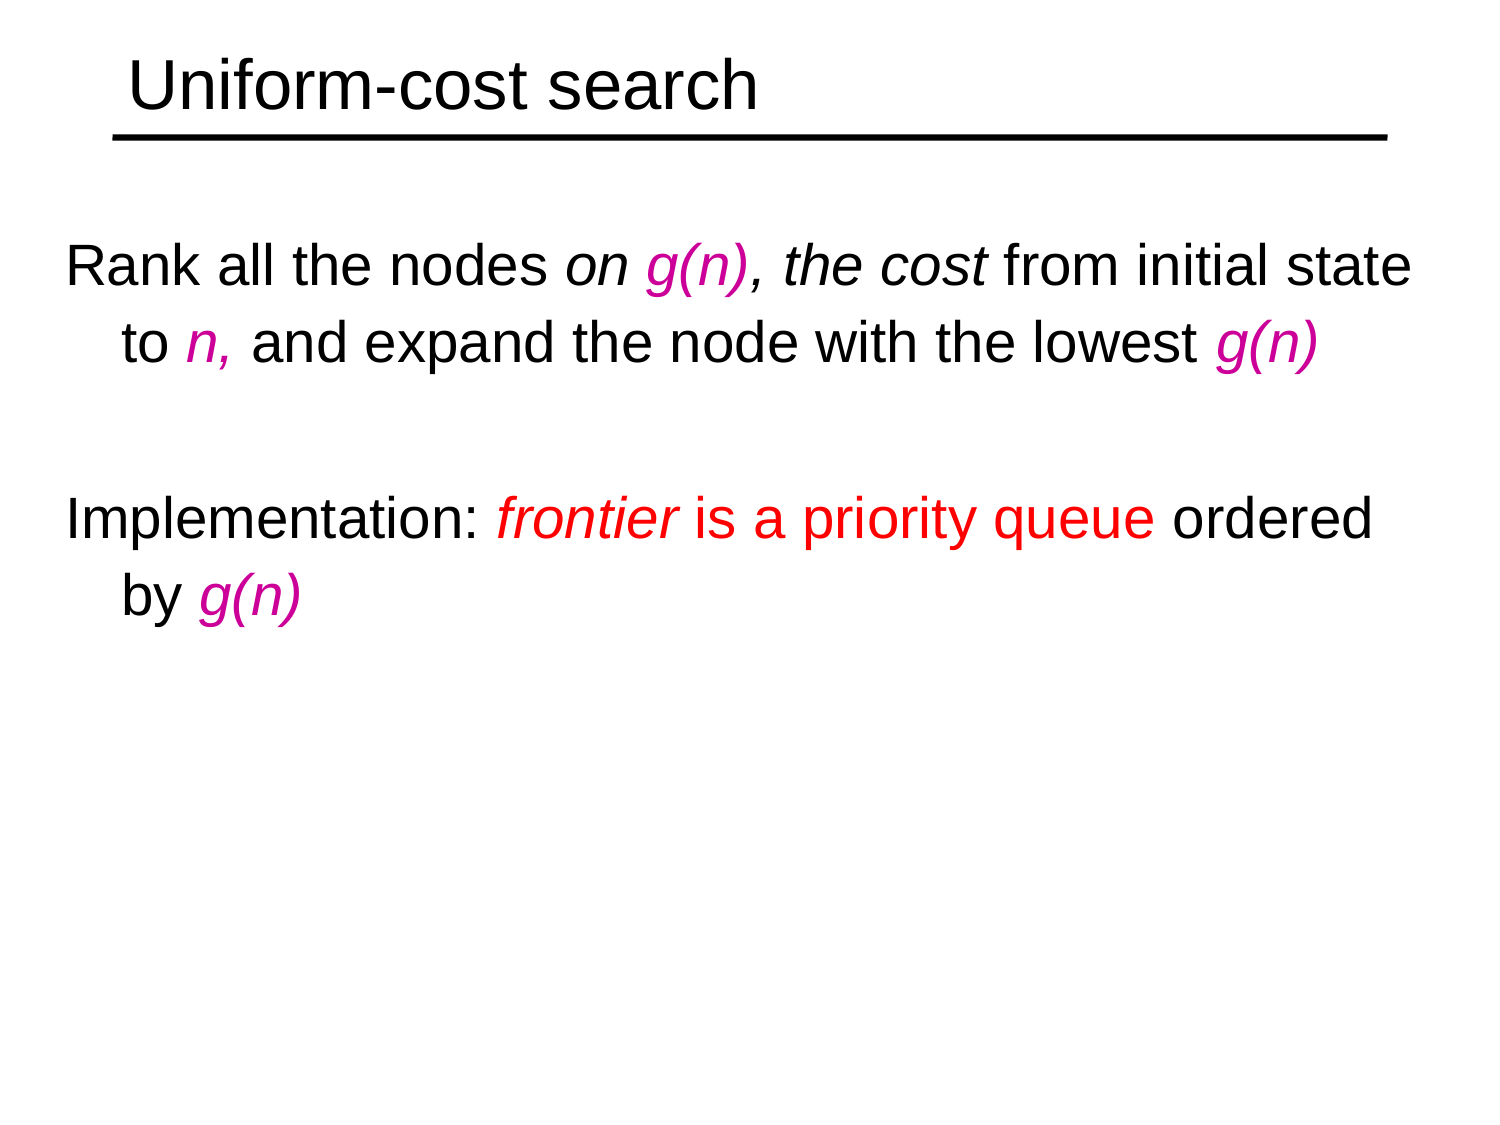

# Uniform-cost search
Rank all the nodes on g(n), the cost from initial state to n, and expand the node with the lowest g(n)

Implementation: frontier is a priority queue ordered by g(n)